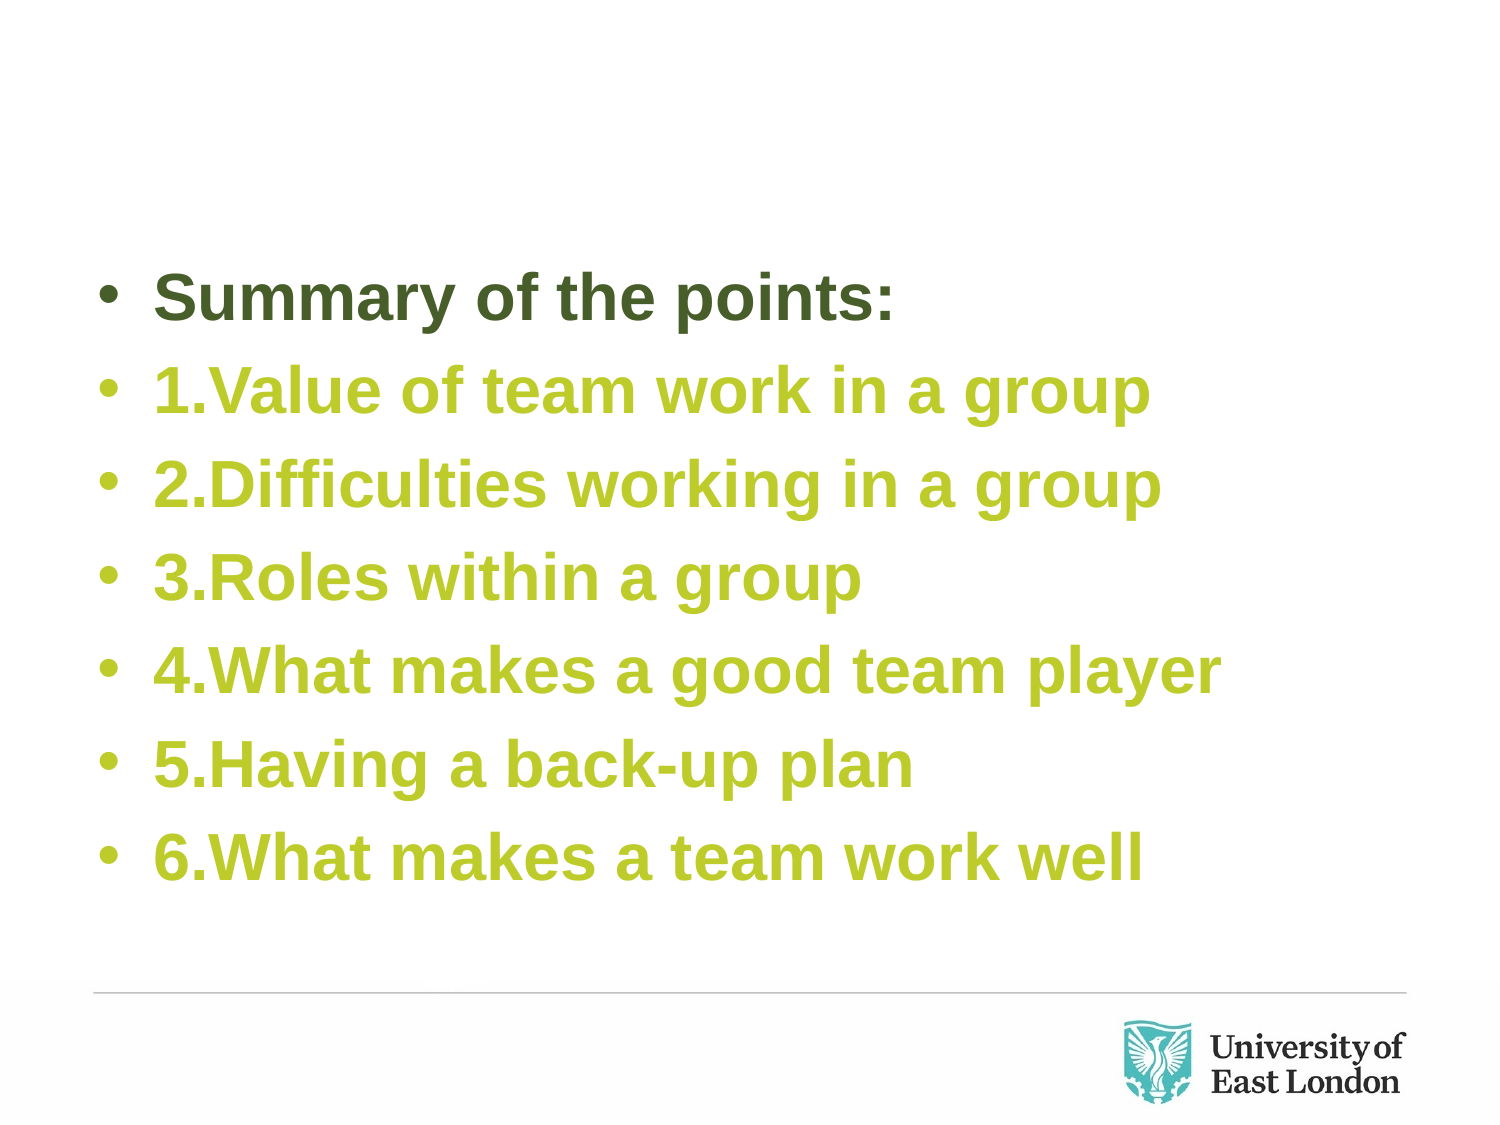

Summary of the points:
1.Value of team work in a group
2.Difficulties working in a group
3.Roles within a group
4.What makes a good team player
5.Having a back-up plan
6.What makes a team work well